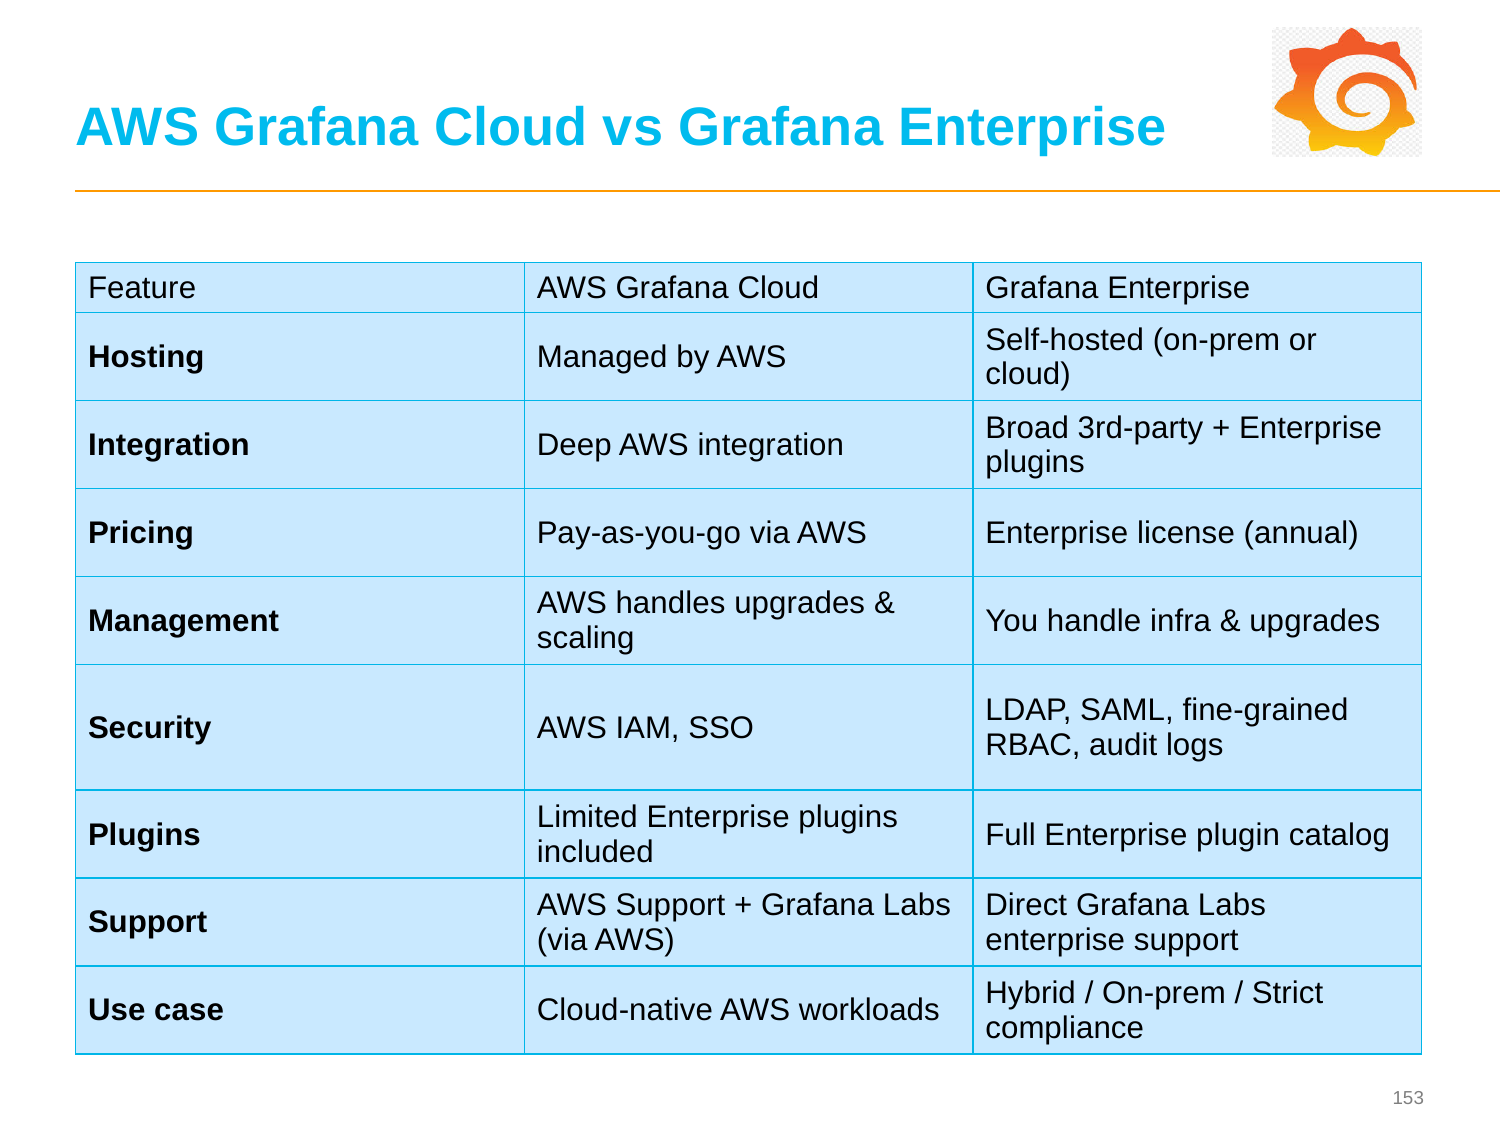

# AWS Grafana Cloud vs Grafana Enterprise
| Feature | AWS Grafana Cloud | Grafana Enterprise |
| --- | --- | --- |
| Hosting | Managed by AWS | Self-hosted (on-prem or cloud) |
| Integration | Deep AWS integration | Broad 3rd-party + Enterprise plugins |
| Pricing | Pay-as-you-go via AWS | Enterprise license (annual) |
| Management | AWS handles upgrades & scaling | You handle infra & upgrades |
| Security | AWS IAM, SSO | LDAP, SAML, fine-grained RBAC, audit logs |
| Plugins | Limited Enterprise plugins included | Full Enterprise plugin catalog |
| Support | AWS Support + Grafana Labs (via AWS) | Direct Grafana Labs enterprise support |
| Use case | Cloud-native AWS workloads | Hybrid / On-prem / Strict compliance |